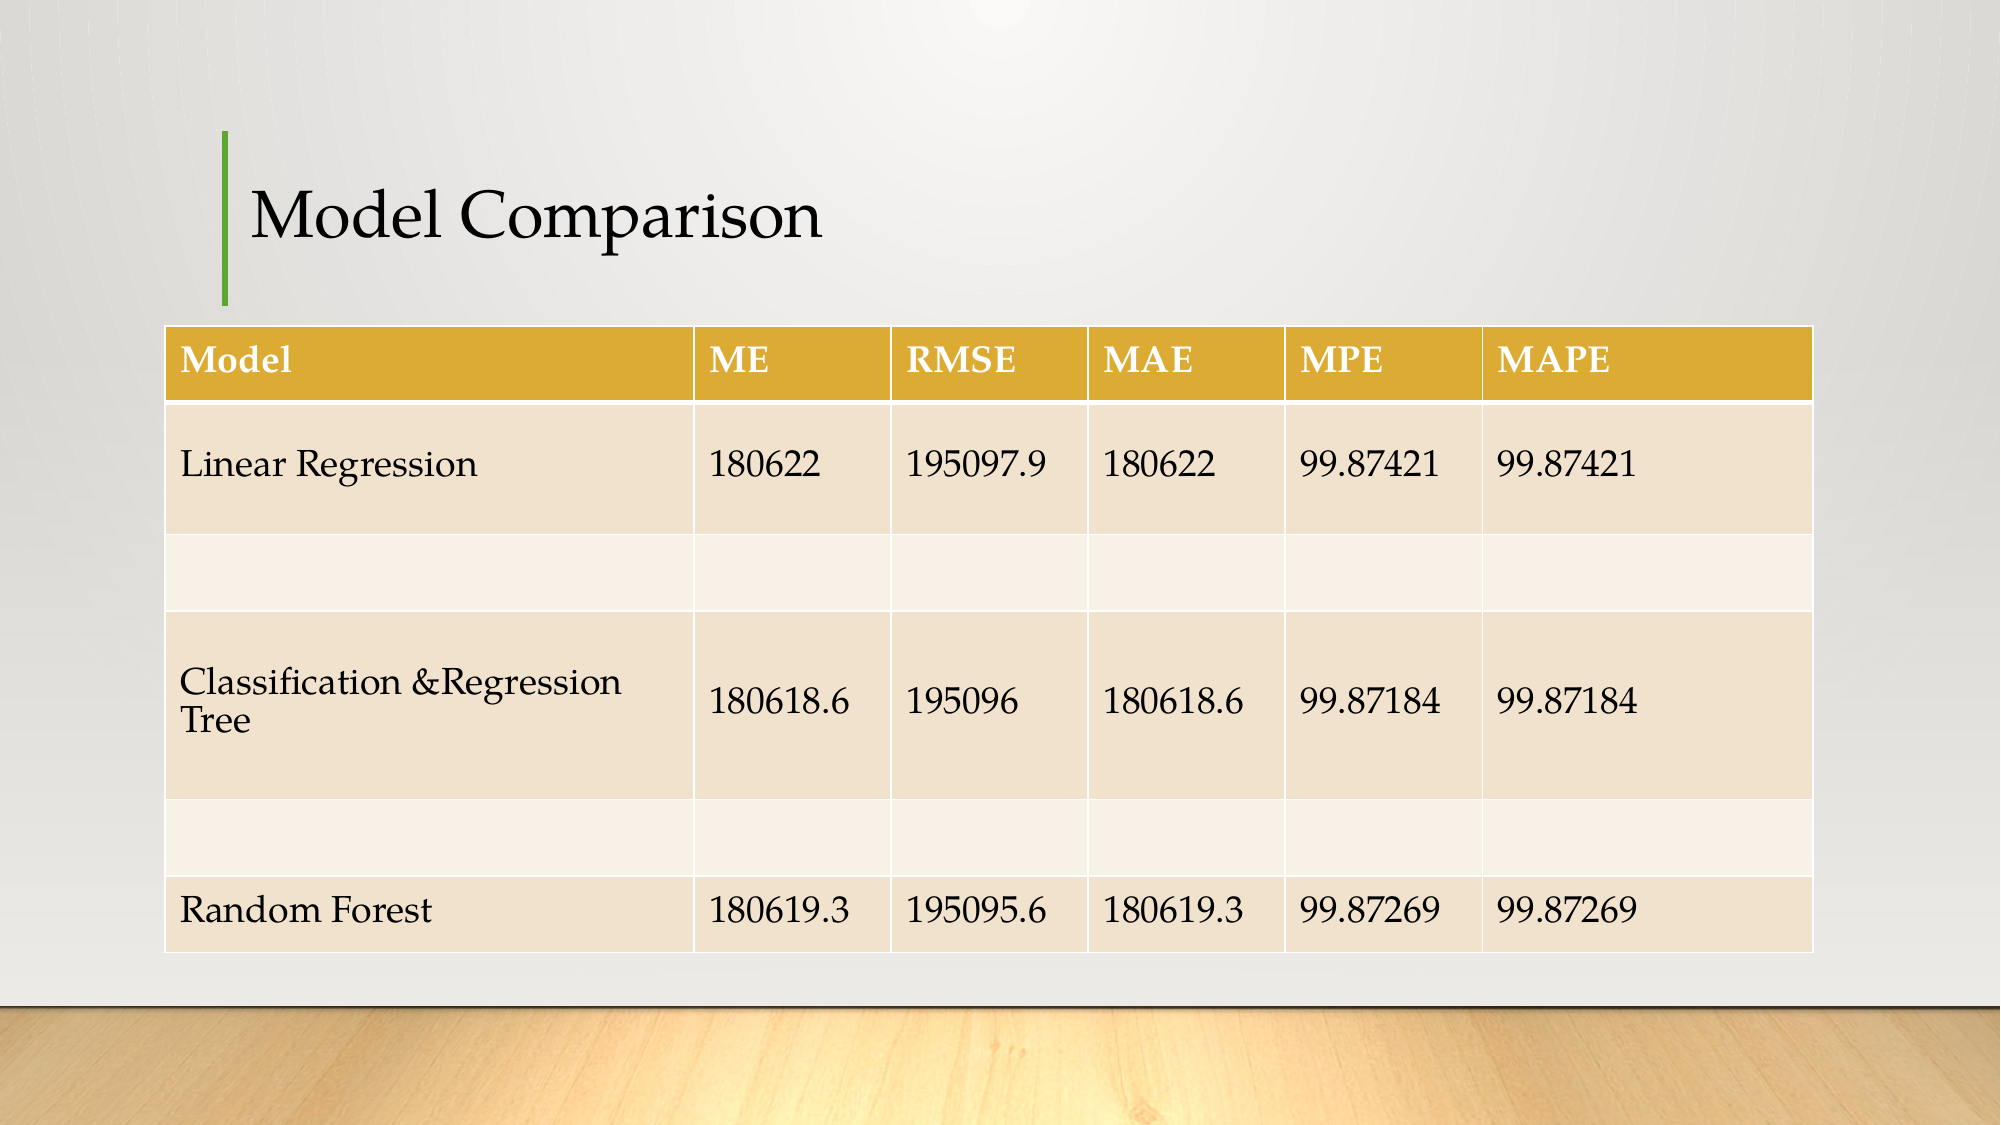

# Model Comparison
| Model | ME | RMSE | MAE | MPE | MAPE |
| --- | --- | --- | --- | --- | --- |
| Linear Regression | 180622 | 195097.9 | 180622 | 99.87421 | 99.87421 |
|  |  |  |  |  |  |
| Classification &Regression Tree | 180618.6 | 195096 | 180618.6 | 99.87184 | 99.87184 |
|  |  |  |  |  |  |
| Random Forest | 180619.3 | 195095.6 | 180619.3 | 99.87269 | 99.87269 |